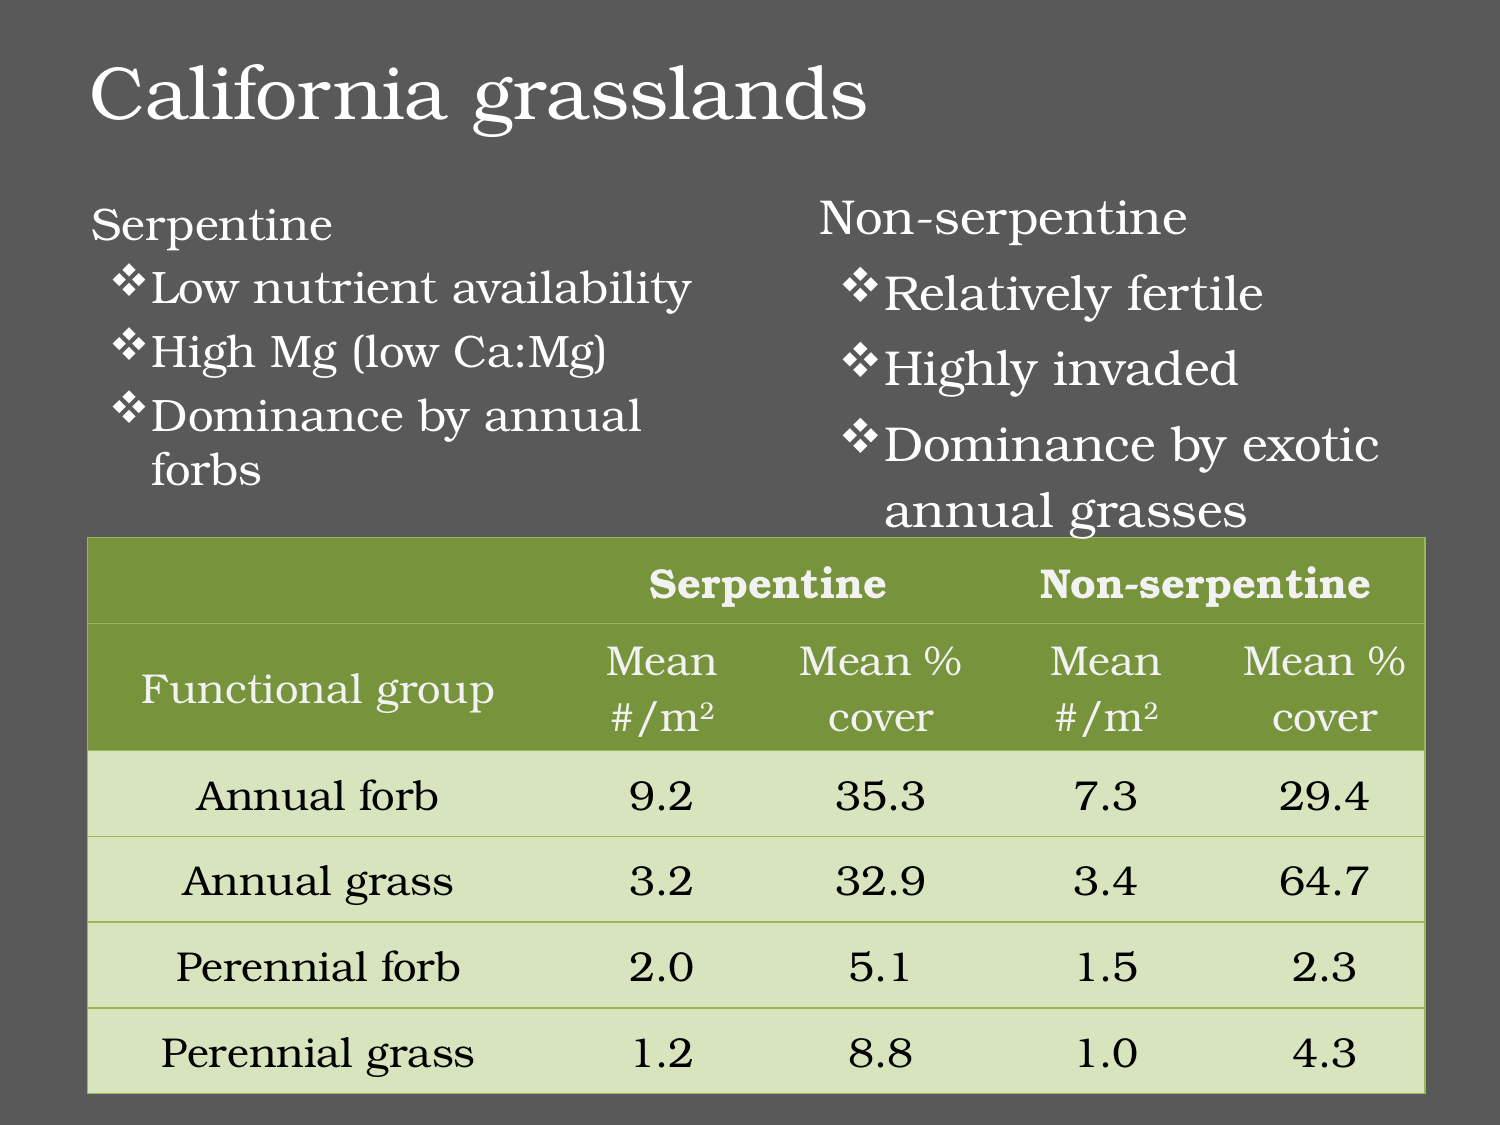

California grasslands
	Non-serpentine
Relatively fertile
Highly invaded
Dominance by exotic annual grasses

	Serpentine
Low nutrient availability
High Mg (low Ca:Mg)
Dominance by annual forbs

|  | Serpentine |  | Non-serpentine |  |
| --- | --- | --- | --- | --- |
| Functional group | Mean #/m2 | Mean % cover | Mean #/m2 | Mean % cover |
| Annual forb | 9.2 | 35.3 | 7.3 | 29.4 |
| Annual grass | 3.2 | 32.9 | 3.4 | 64.7 |
| Perennial forb | 2.0 | 5.1 | 1.5 | 2.3 |
| Perennial grass | 1.2 | 8.8 | 1.0 | 4.3 |